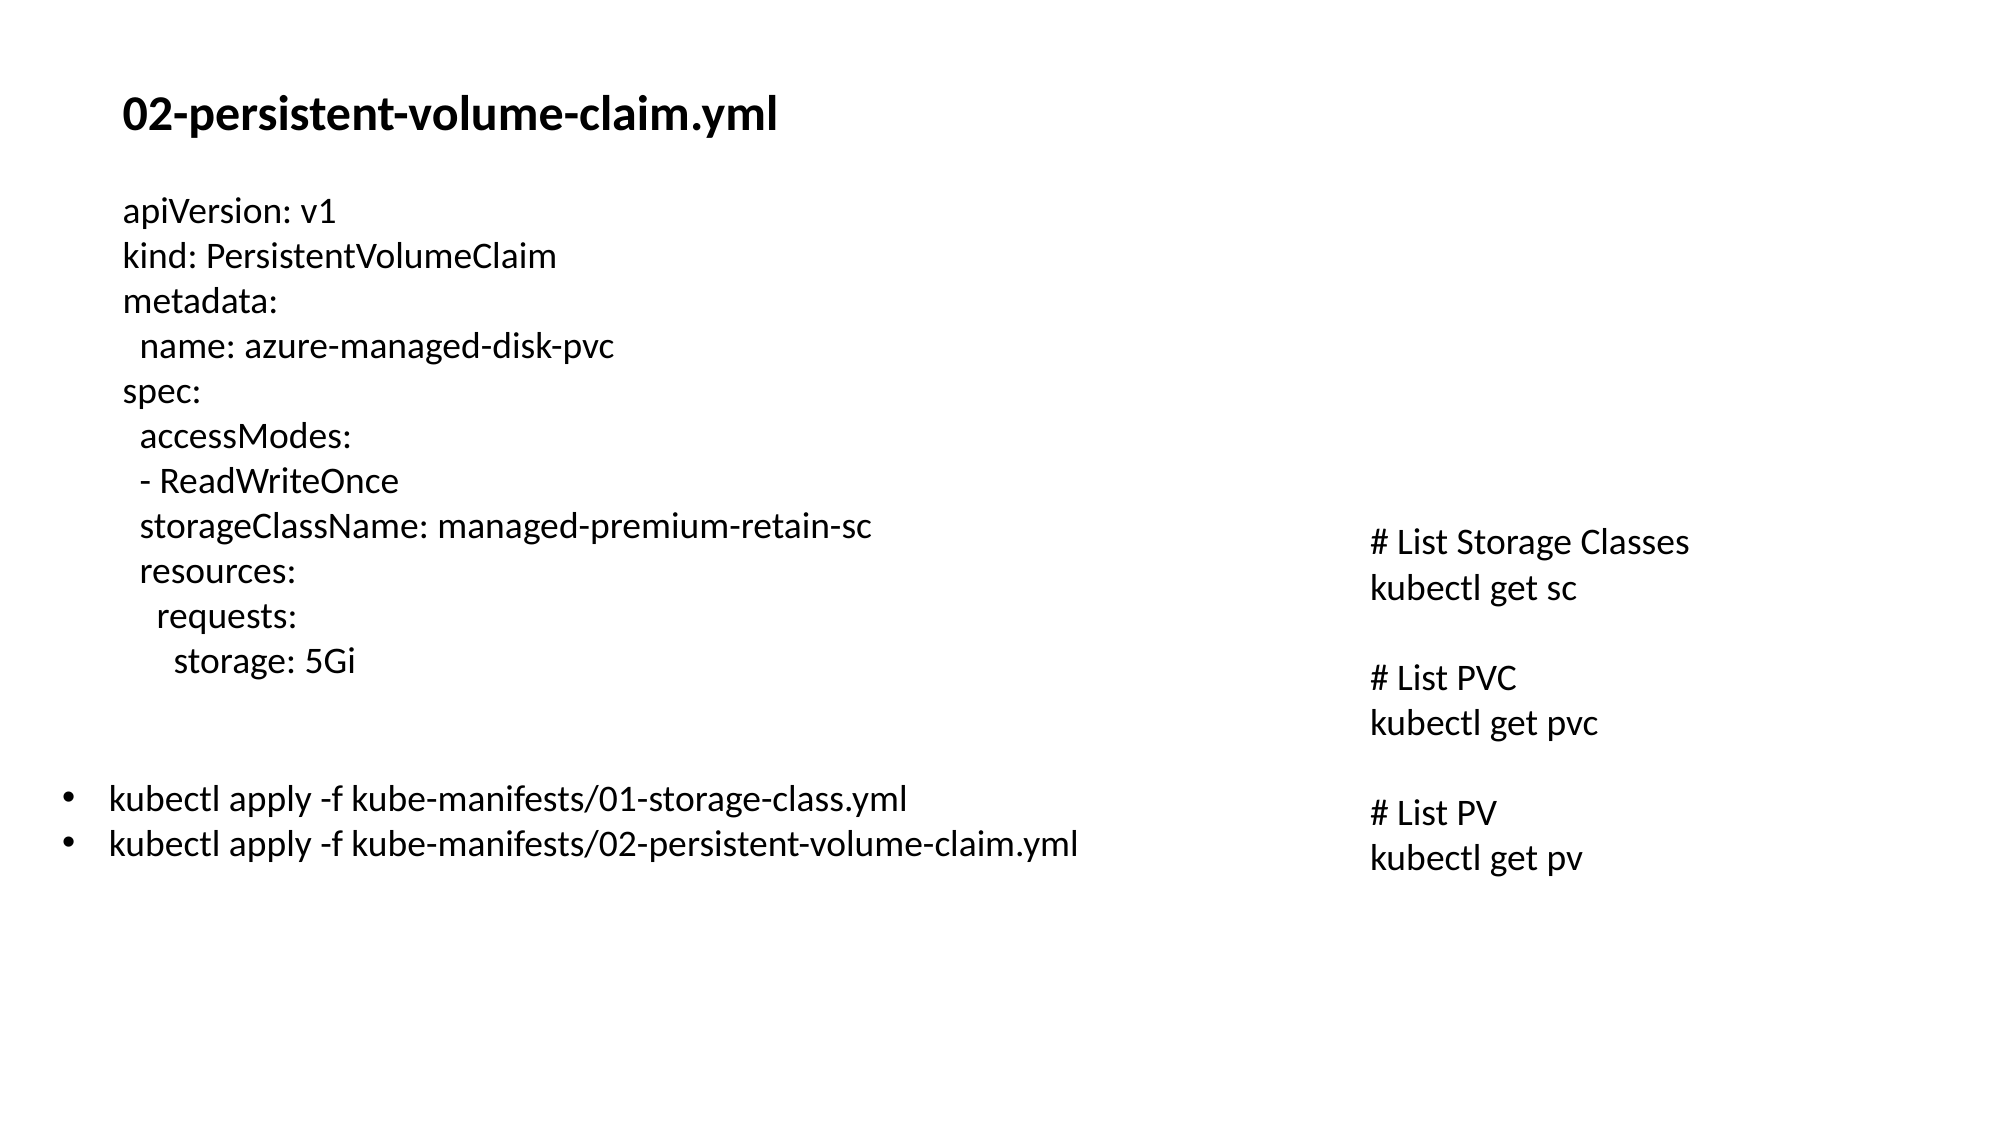

02-persistent-volume-claim.yml

apiVersion: v1
kind: PersistentVolumeClaim
metadata:
  name: azure-managed-disk-pvc
spec:
  accessModes:
  - ReadWriteOnce
  storageClassName: managed-premium-retain-sc
  resources:
    requests:
      storage: 5Gi
# List Storage Classes
kubectl get sc

# List PVC
kubectl get pvc

# List PV
kubectl get pv
kubectl apply -f kube-manifests/01-storage-class.yml
kubectl apply -f kube-manifests/02-persistent-volume-claim.yml